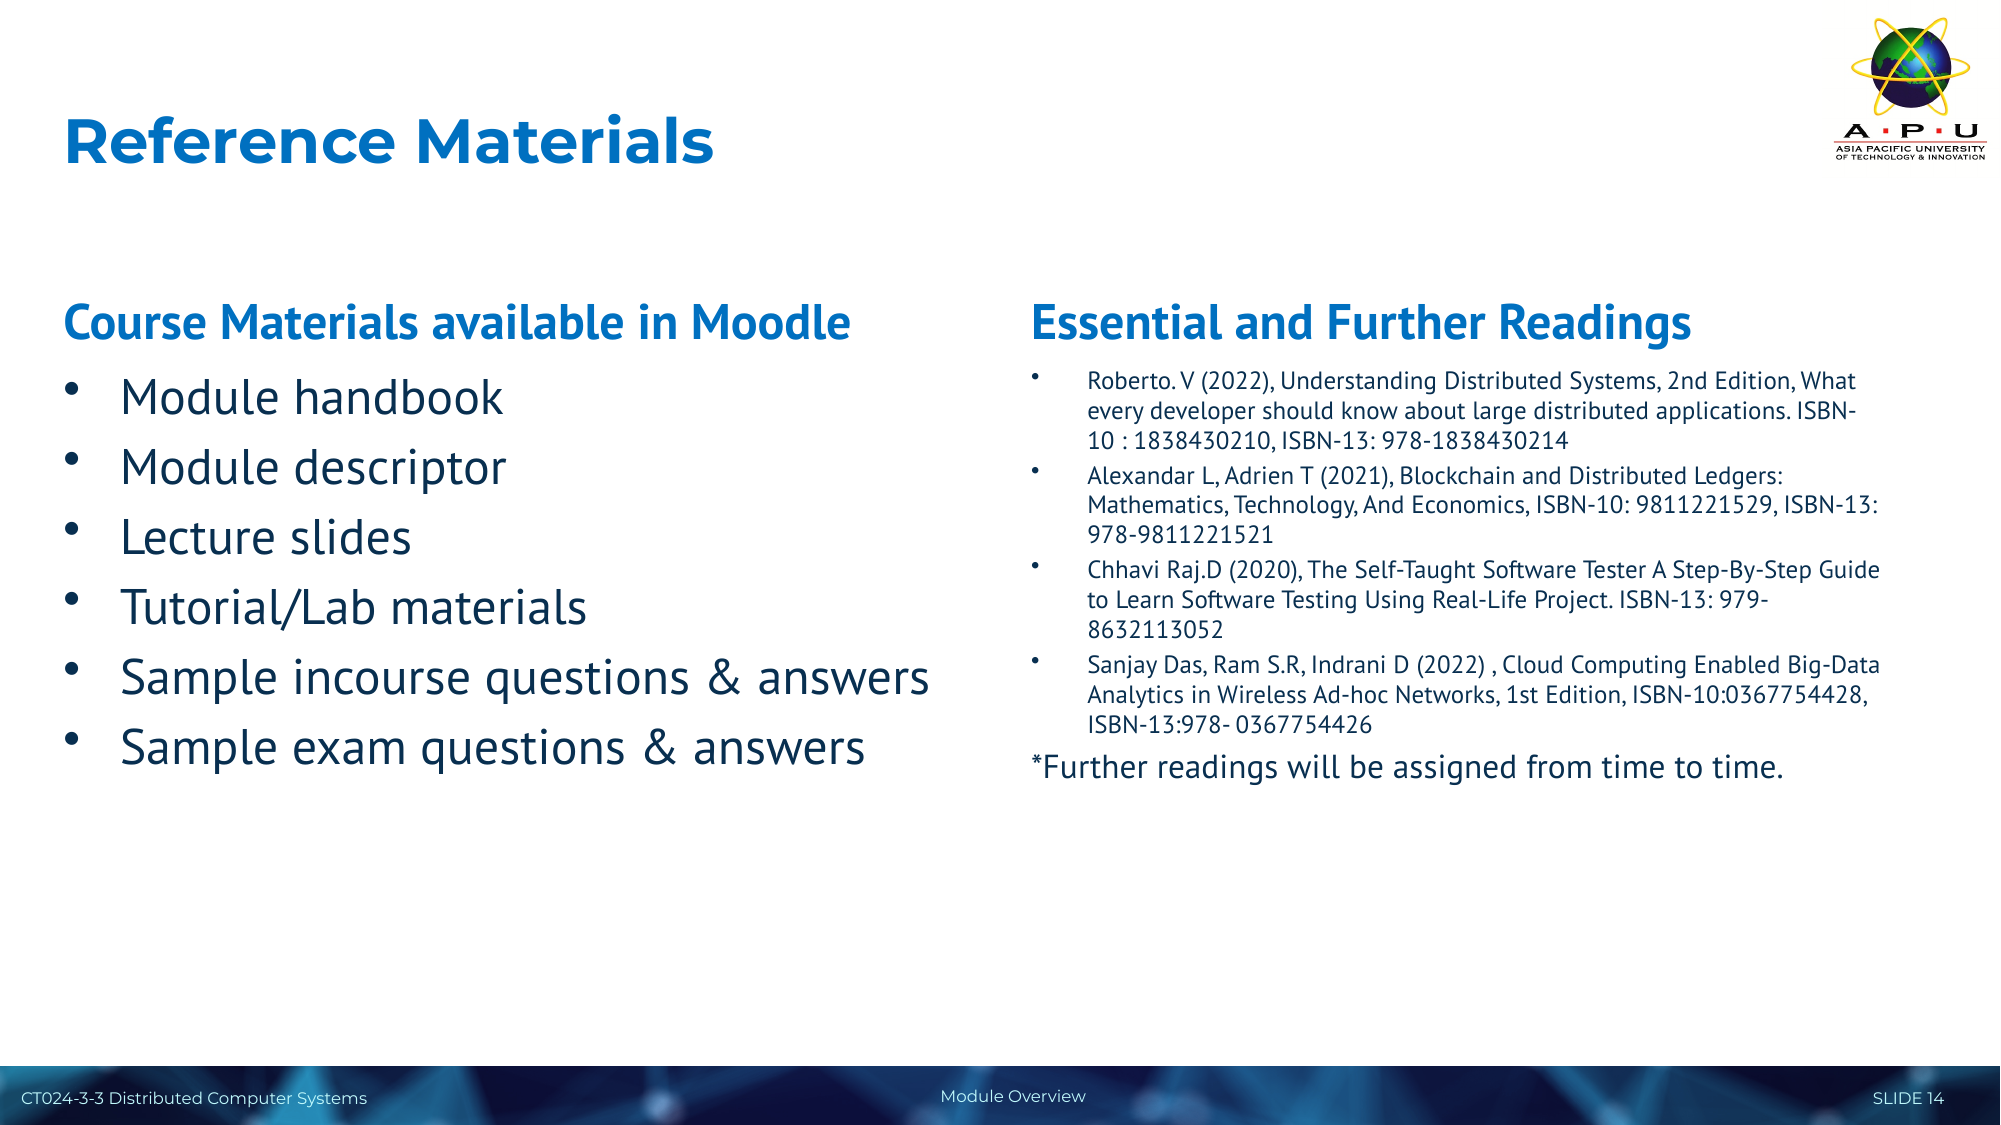

# Reference Materials
Course Materials available in Moodle
Essential and Further Readings
Module handbook
Module descriptor
Lecture slides
Tutorial/Lab materials
Sample incourse questions & answers
Sample exam questions & answers
Roberto. V (2022), Understanding Distributed Systems, 2nd Edition, What every developer should know about large distributed applications. ISBN-10 : 1838430210, ISBN-13: 978-1838430214
Alexandar L, Adrien T (2021), Blockchain and Distributed Ledgers: Mathematics, Technology, And Economics, ISBN-10: 9811221529, ISBN-13: 978-9811221521
Chhavi Raj.D (2020), The Self-Taught Software Tester A Step-By-Step Guide to Learn Software Testing Using Real-Life Project. ISBN-13: 979-8632113052
Sanjay Das, Ram S.R, Indrani D (2022) , Cloud Computing Enabled Big-Data Analytics in Wireless Ad-hoc Networks, 1st Edition, ISBN-10:0367754428, ISBN-13:978- 0367754426
*Further readings will be assigned from time to time.